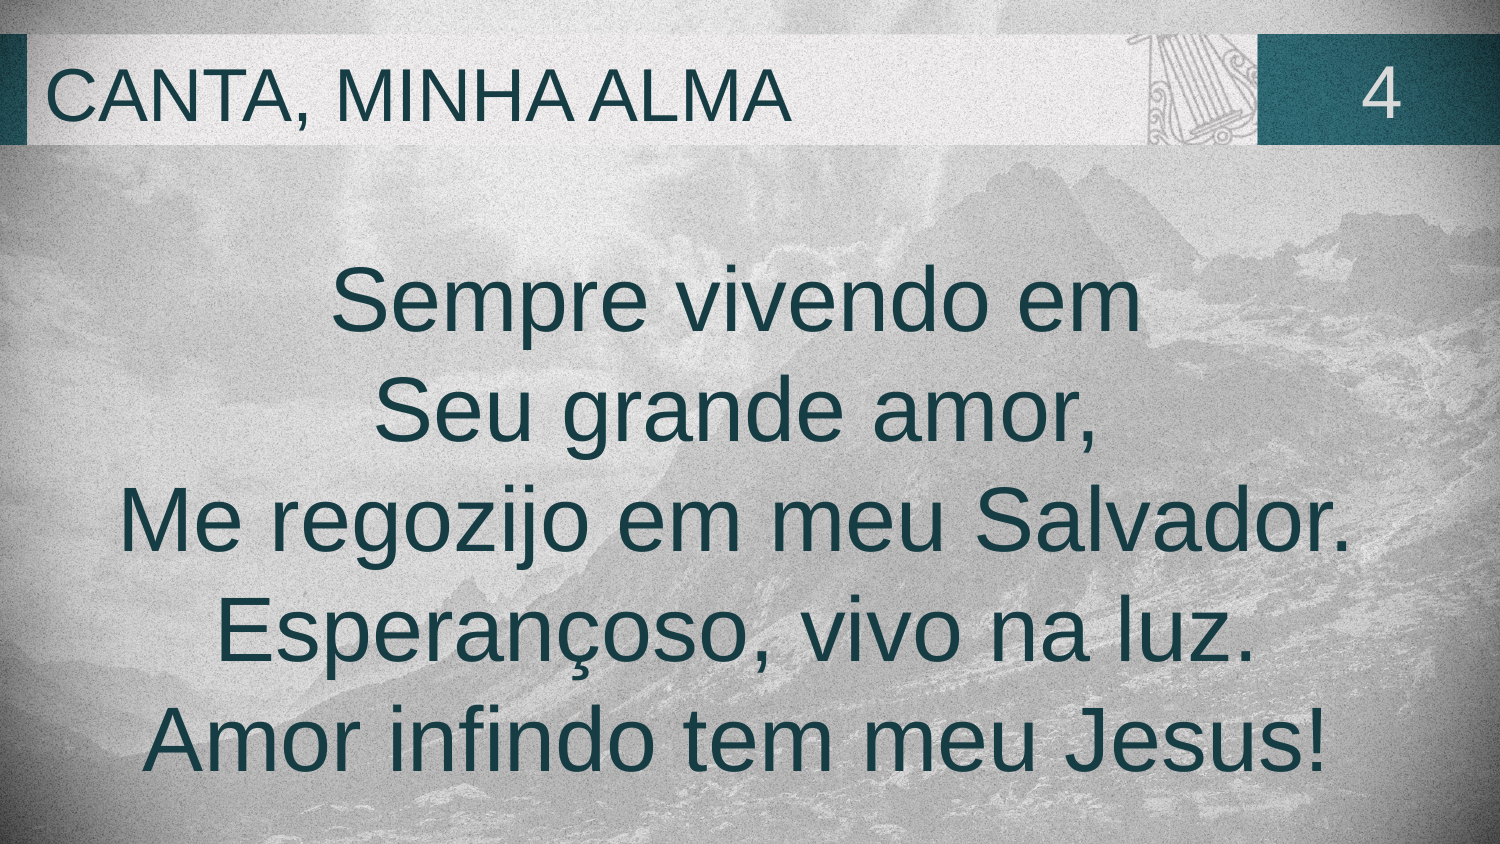

# CANTA, MINHA ALMA
4
Sempre vivendo em
Seu grande amor,
Me regozijo em meu Salvador.
Esperançoso, vivo na luz.
Amor infindo tem meu Jesus!